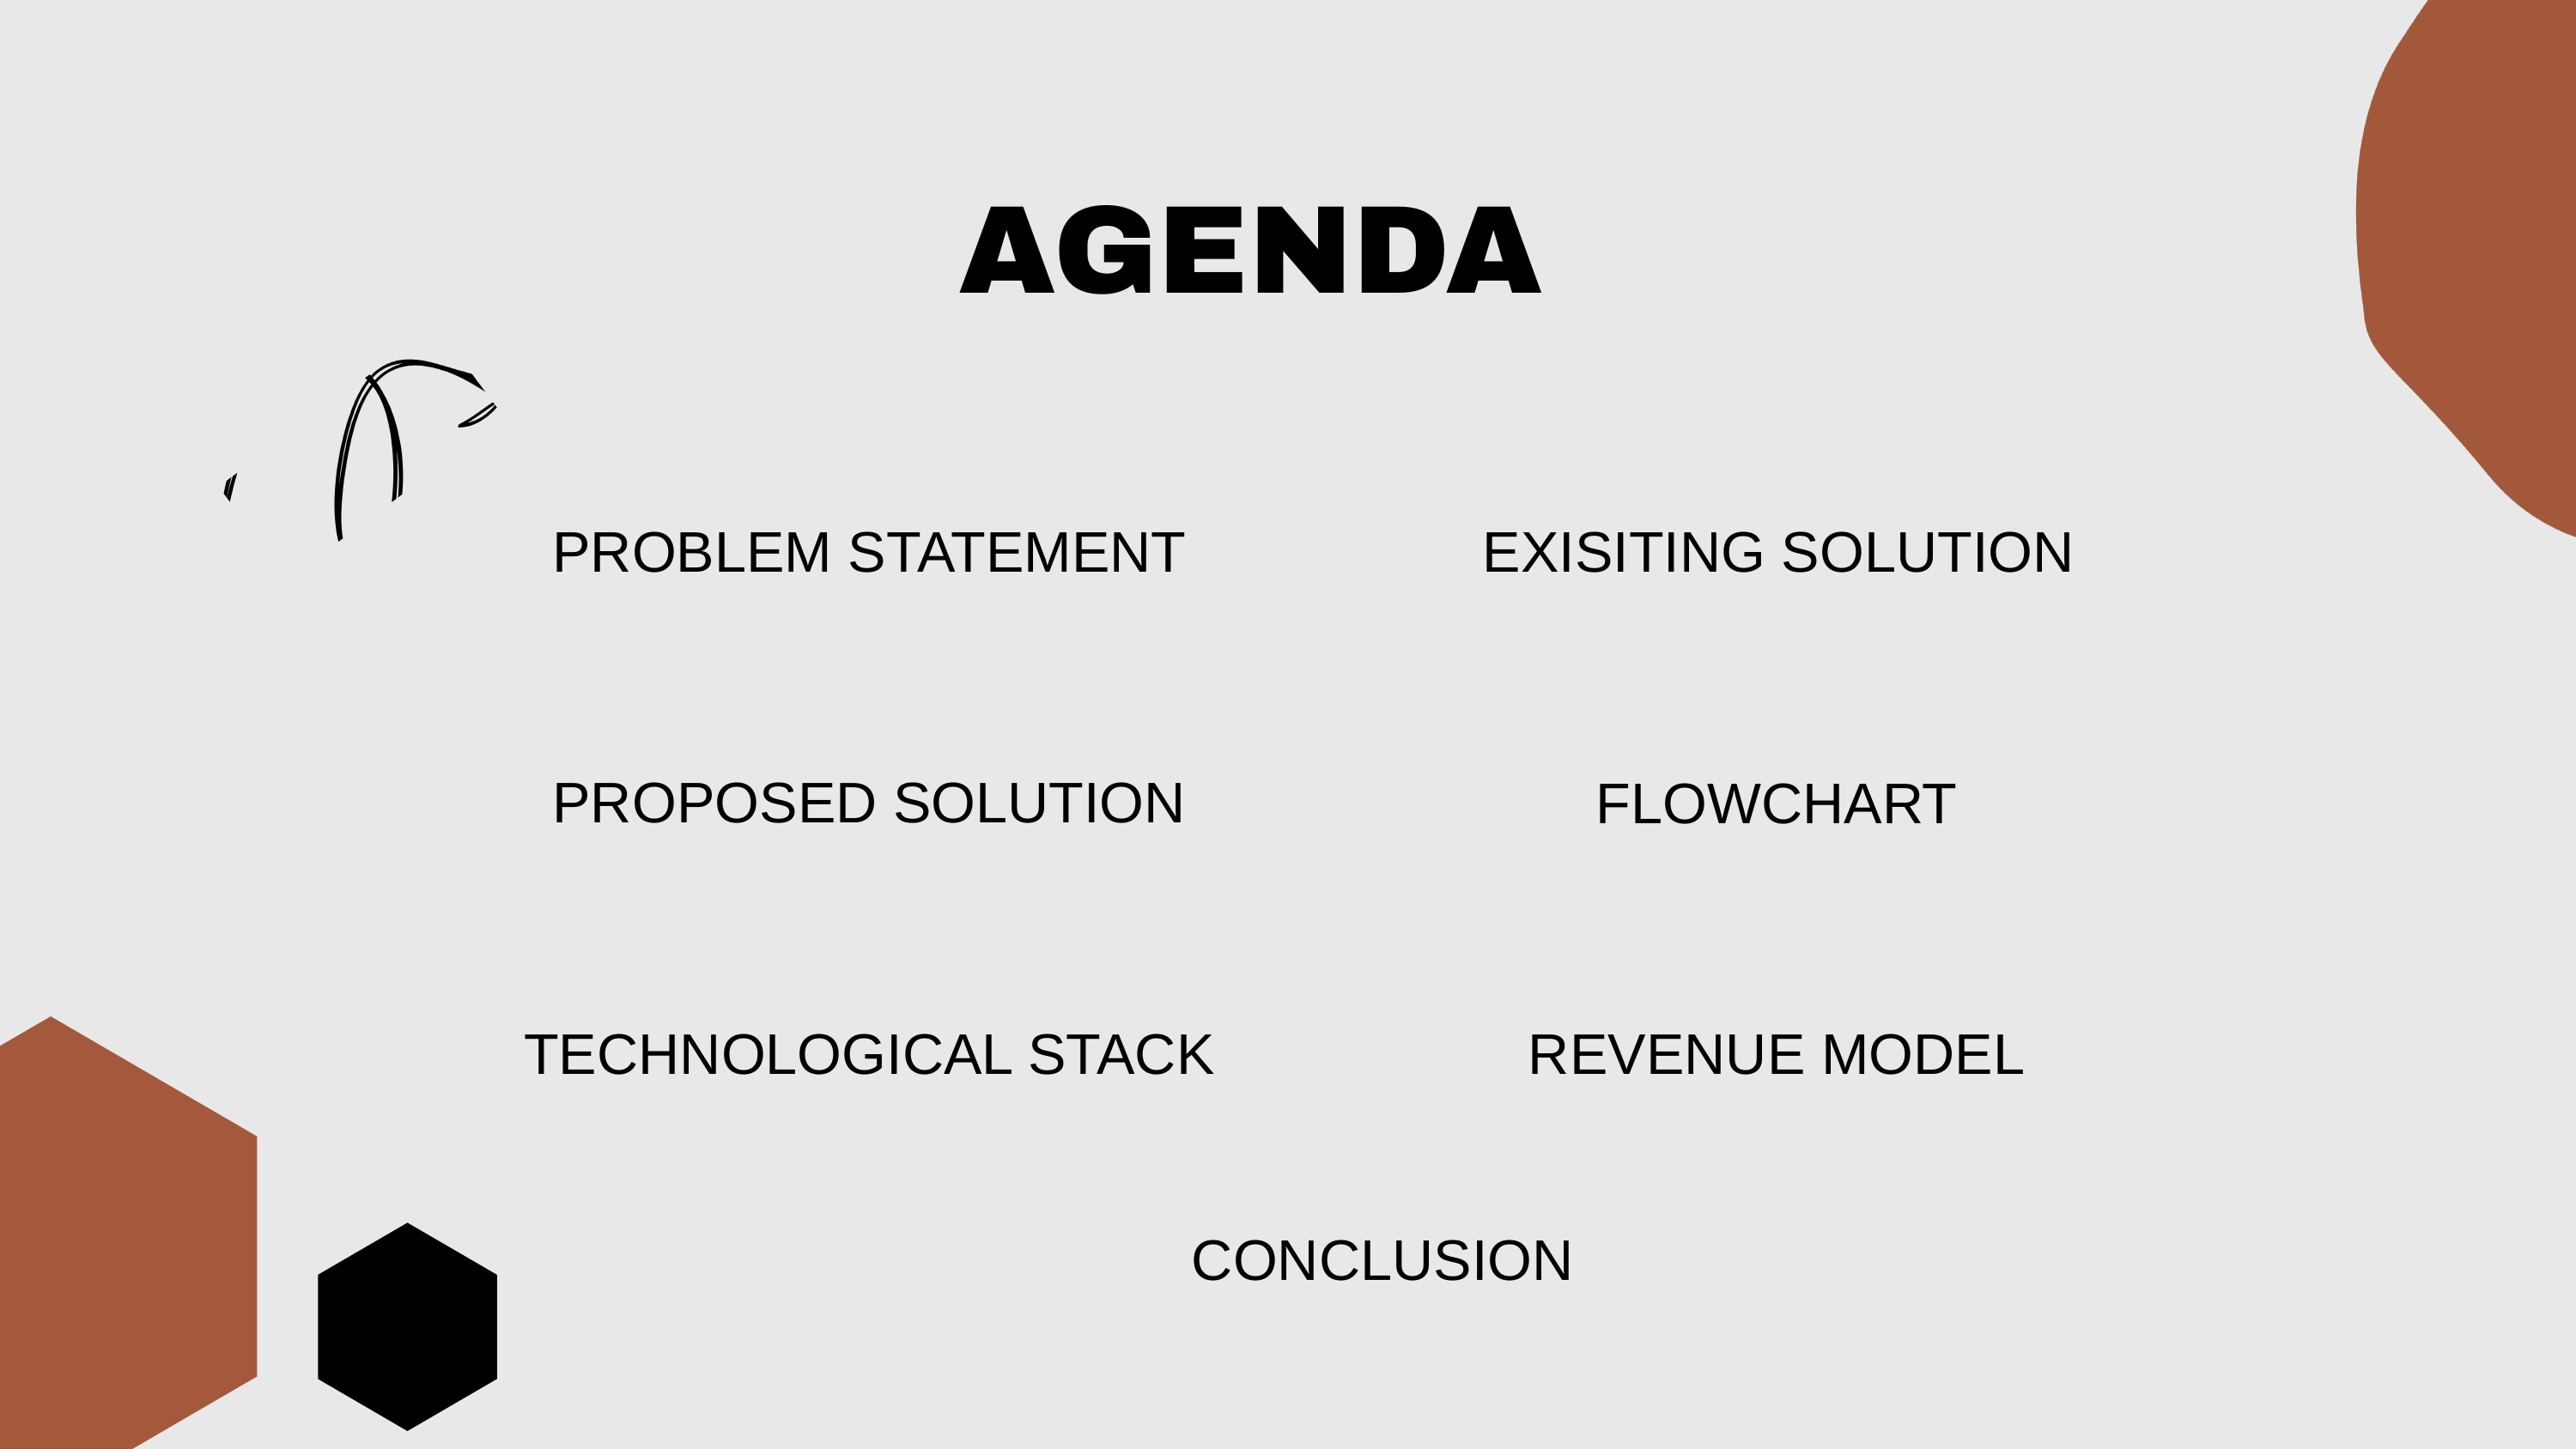

AGENDA

PROBLEM STATEMENT
EXISITING SOLUTION
PROPOSED SOLUTION
FLOWCHART
TECHNOLOGICAL STACK
REVENUE MODEL

CONCLUSION